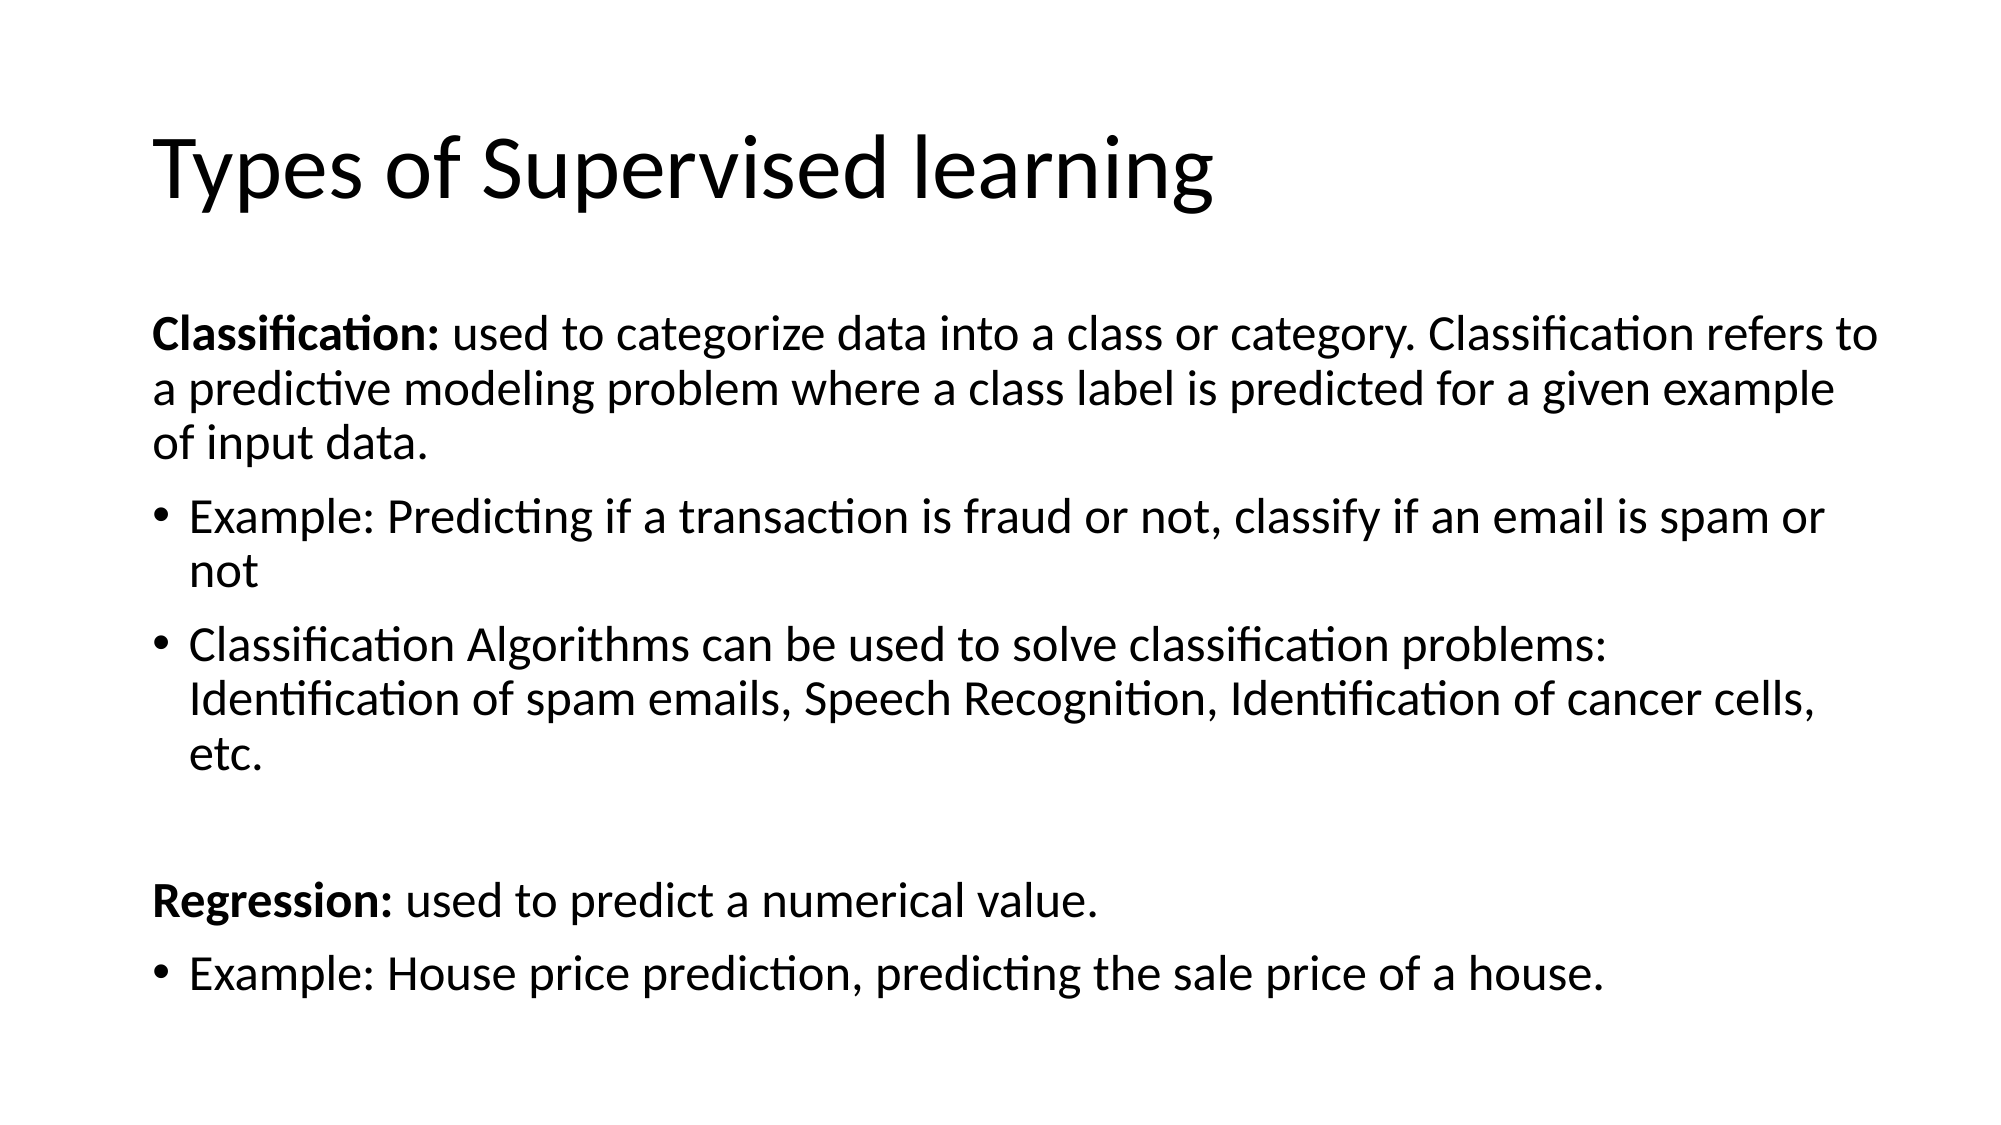

# Types of Supervised learning
Classification: used to categorize data into a class or category. Classification refers to a predictive modeling problem where a class label is predicted for a given example of input data.
Example: Predicting if a transaction is fraud or not, classify if an email is spam or not
Classification Algorithms can be used to solve classification problems: Identification of spam emails, Speech Recognition, Identification of cancer cells, etc.

Regression: used to predict a numerical value.
Example: House price prediction, predicting the sale price of a house.